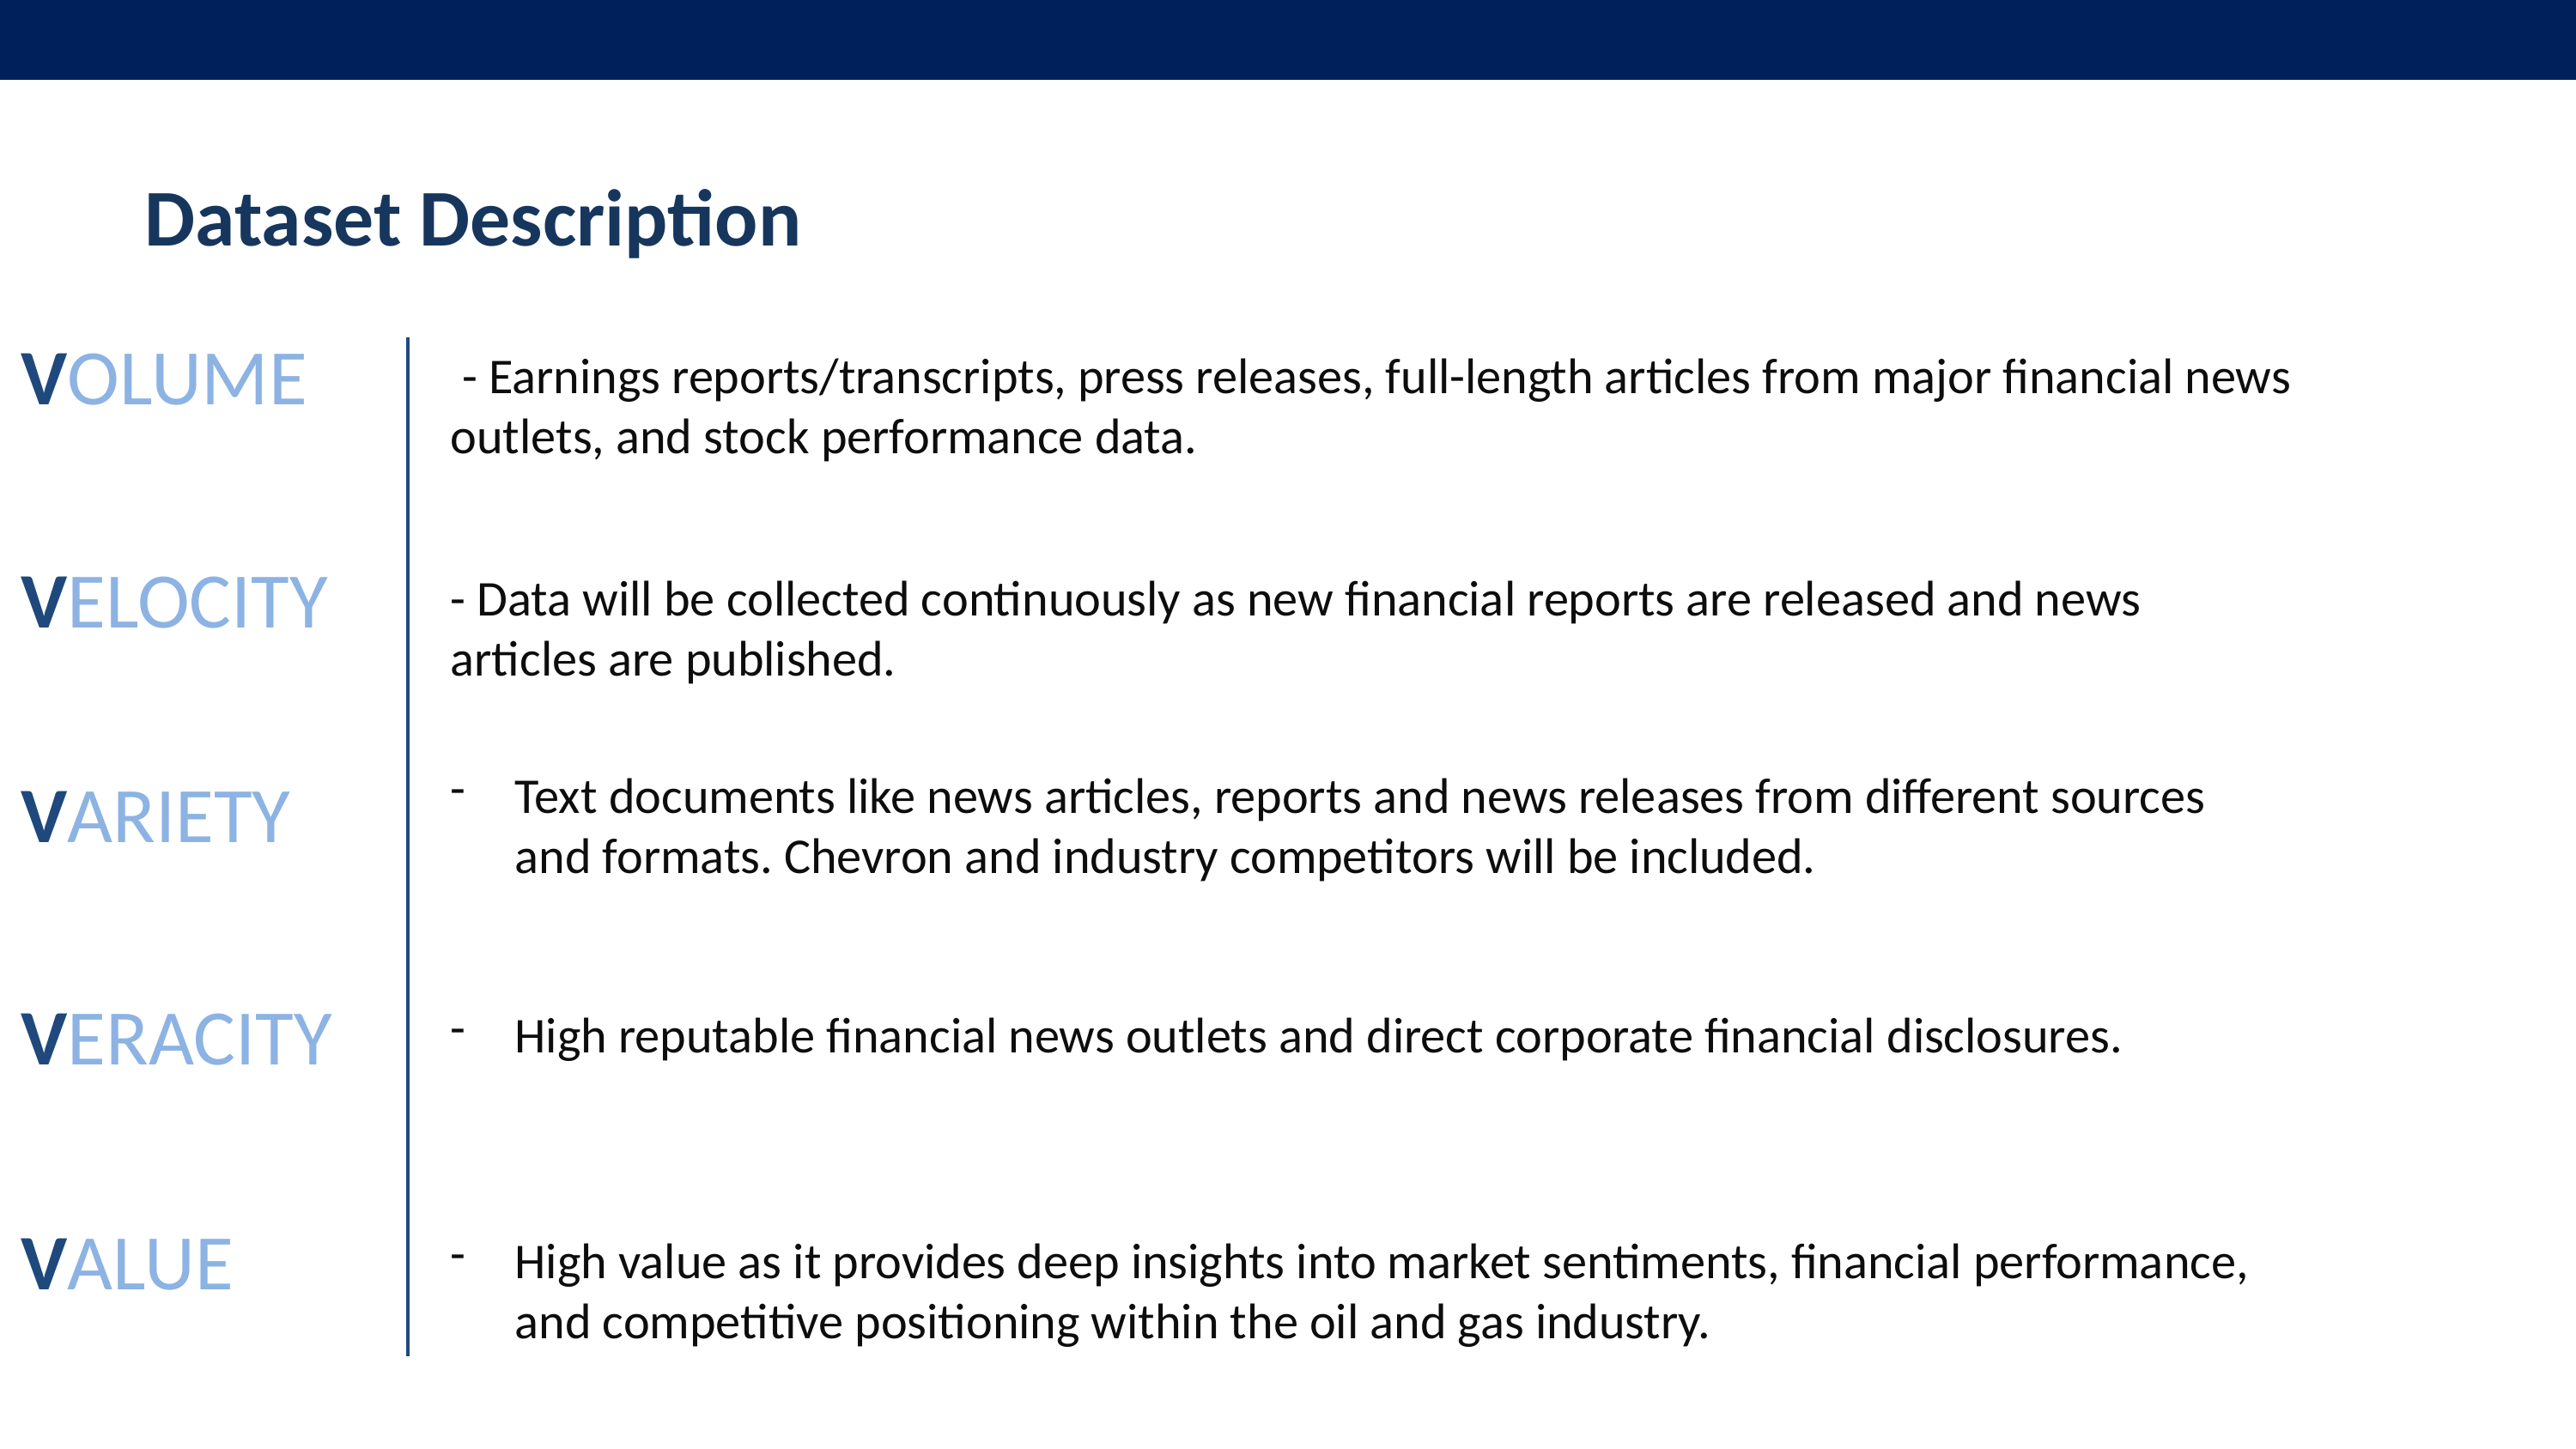

Dataset Description
VOLUME
 - Earnings reports/transcripts, press releases, full-length articles from major financial news outlets, and stock performance data.
VELOCITY
- Data will be collected continuously as new financial reports are released and news articles are published.
VARIETY
Text documents like news articles, reports and news releases from different sources and formats. Chevron and industry competitors will be included.
VERACITY
High reputable financial news outlets and direct corporate financial disclosures.
VALUE
High value as it provides deep insights into market sentiments, financial performance, and competitive positioning within the oil and gas industry.